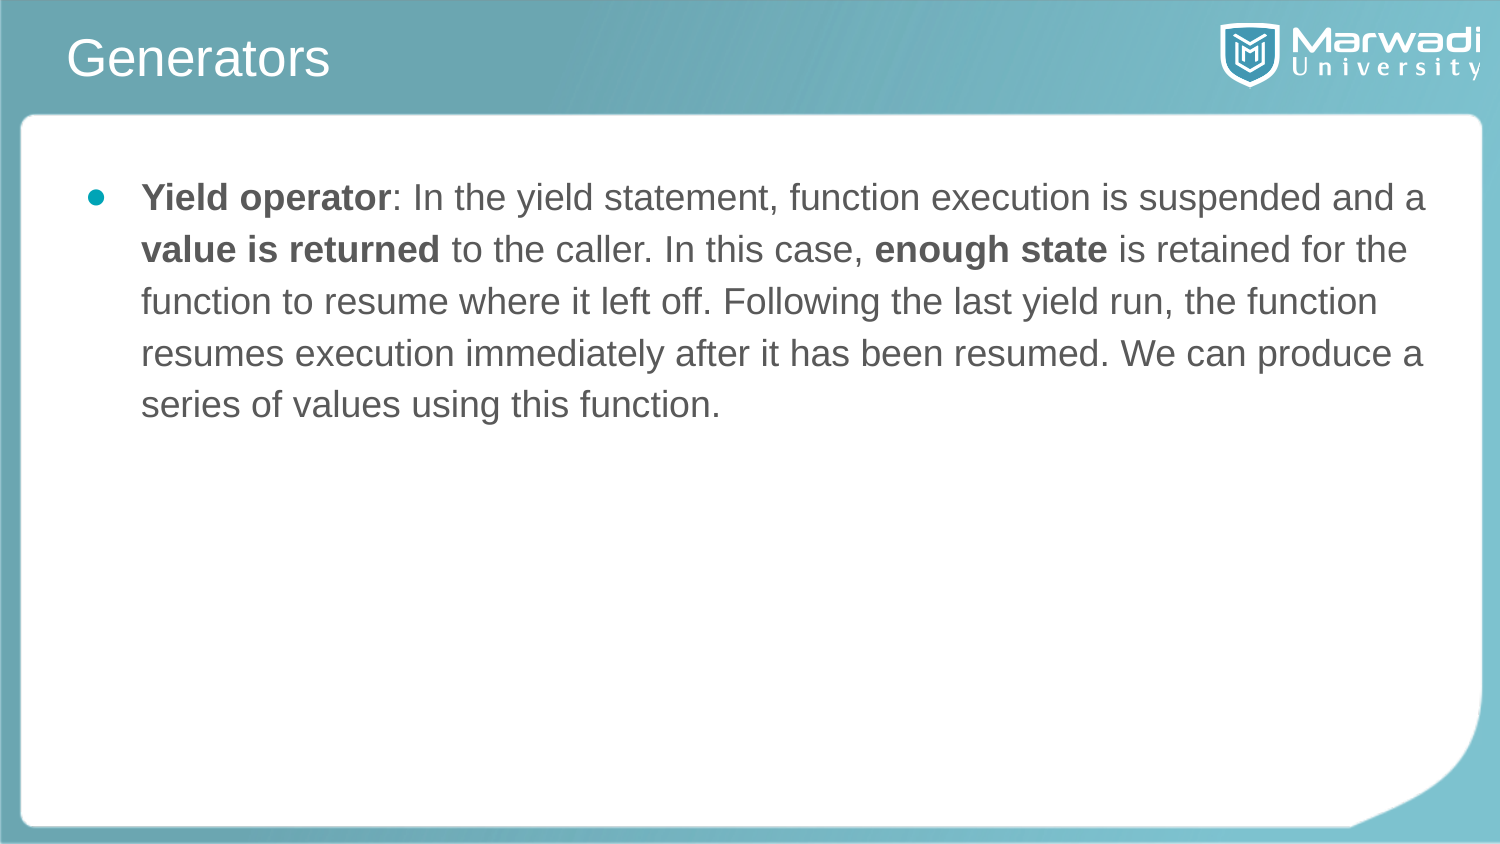

# Generators
Yield operator: In the yield statement, function execution is suspended and a value is returned to the caller. In this case, enough state is retained for the function to resume where it left off. Following the last yield run, the function resumes execution immediately after it has been resumed. We can produce a series of values using this function.